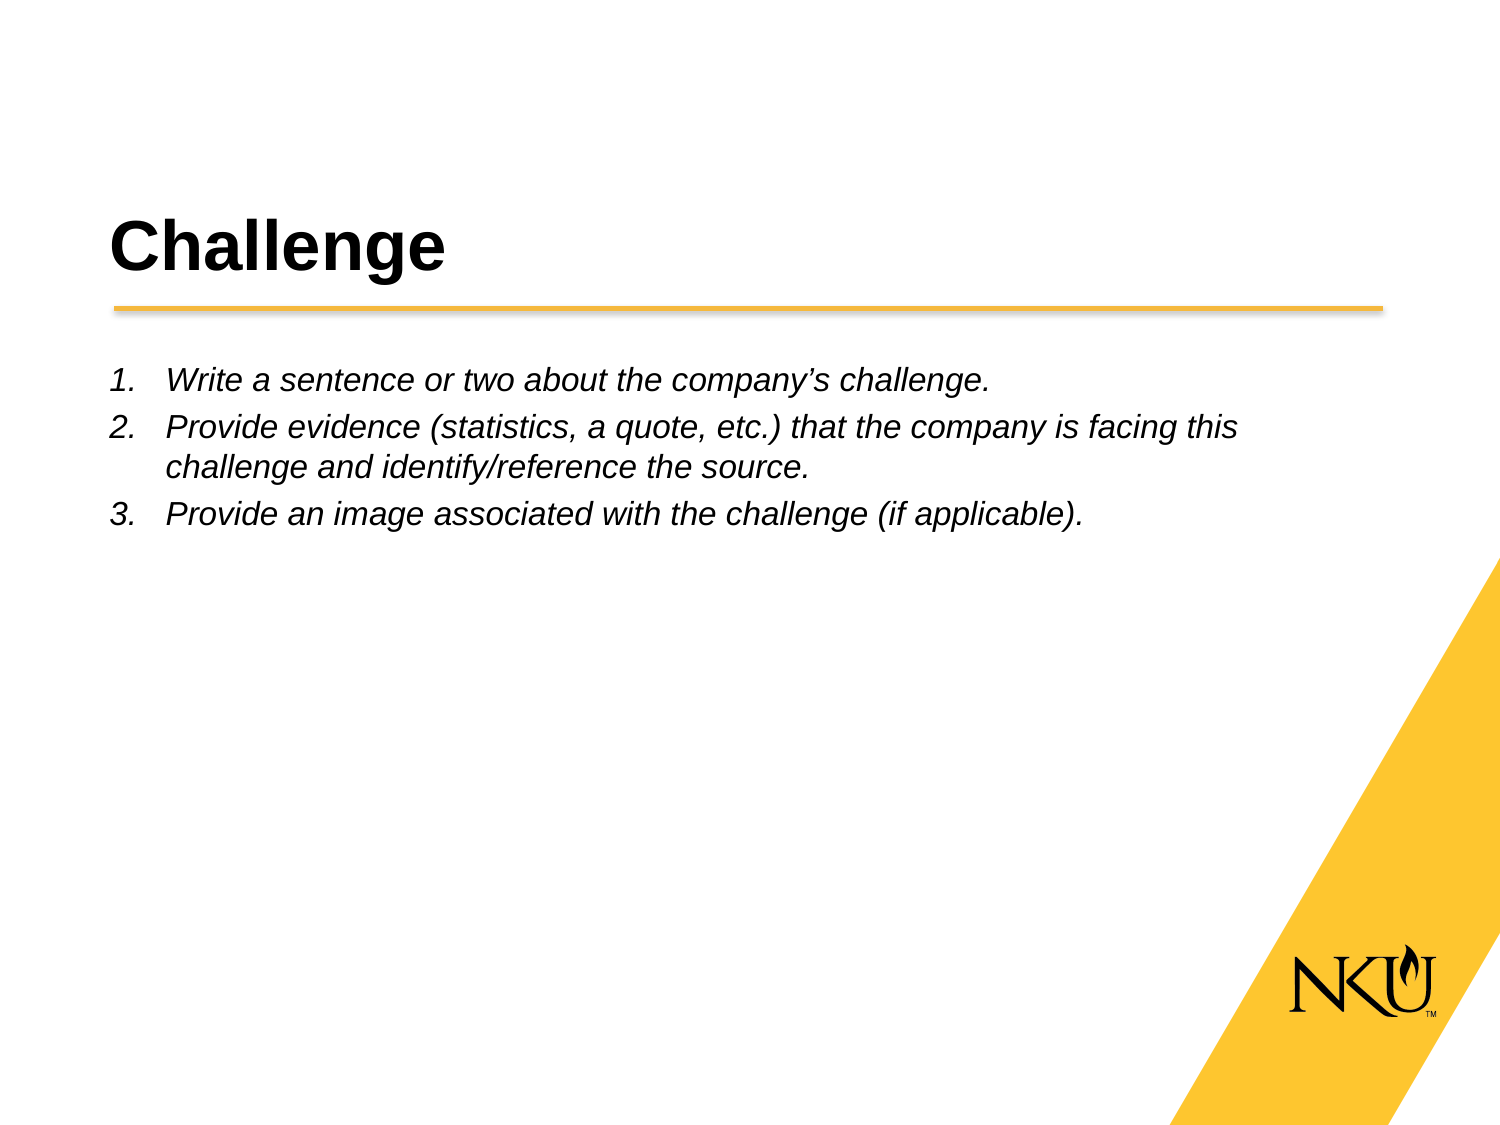

# Challenge
Write a sentence or two about the company’s challenge.
Provide evidence (statistics, a quote, etc.) that the company is facing this challenge and identify/reference the source.
Provide an image associated with the challenge (if applicable).